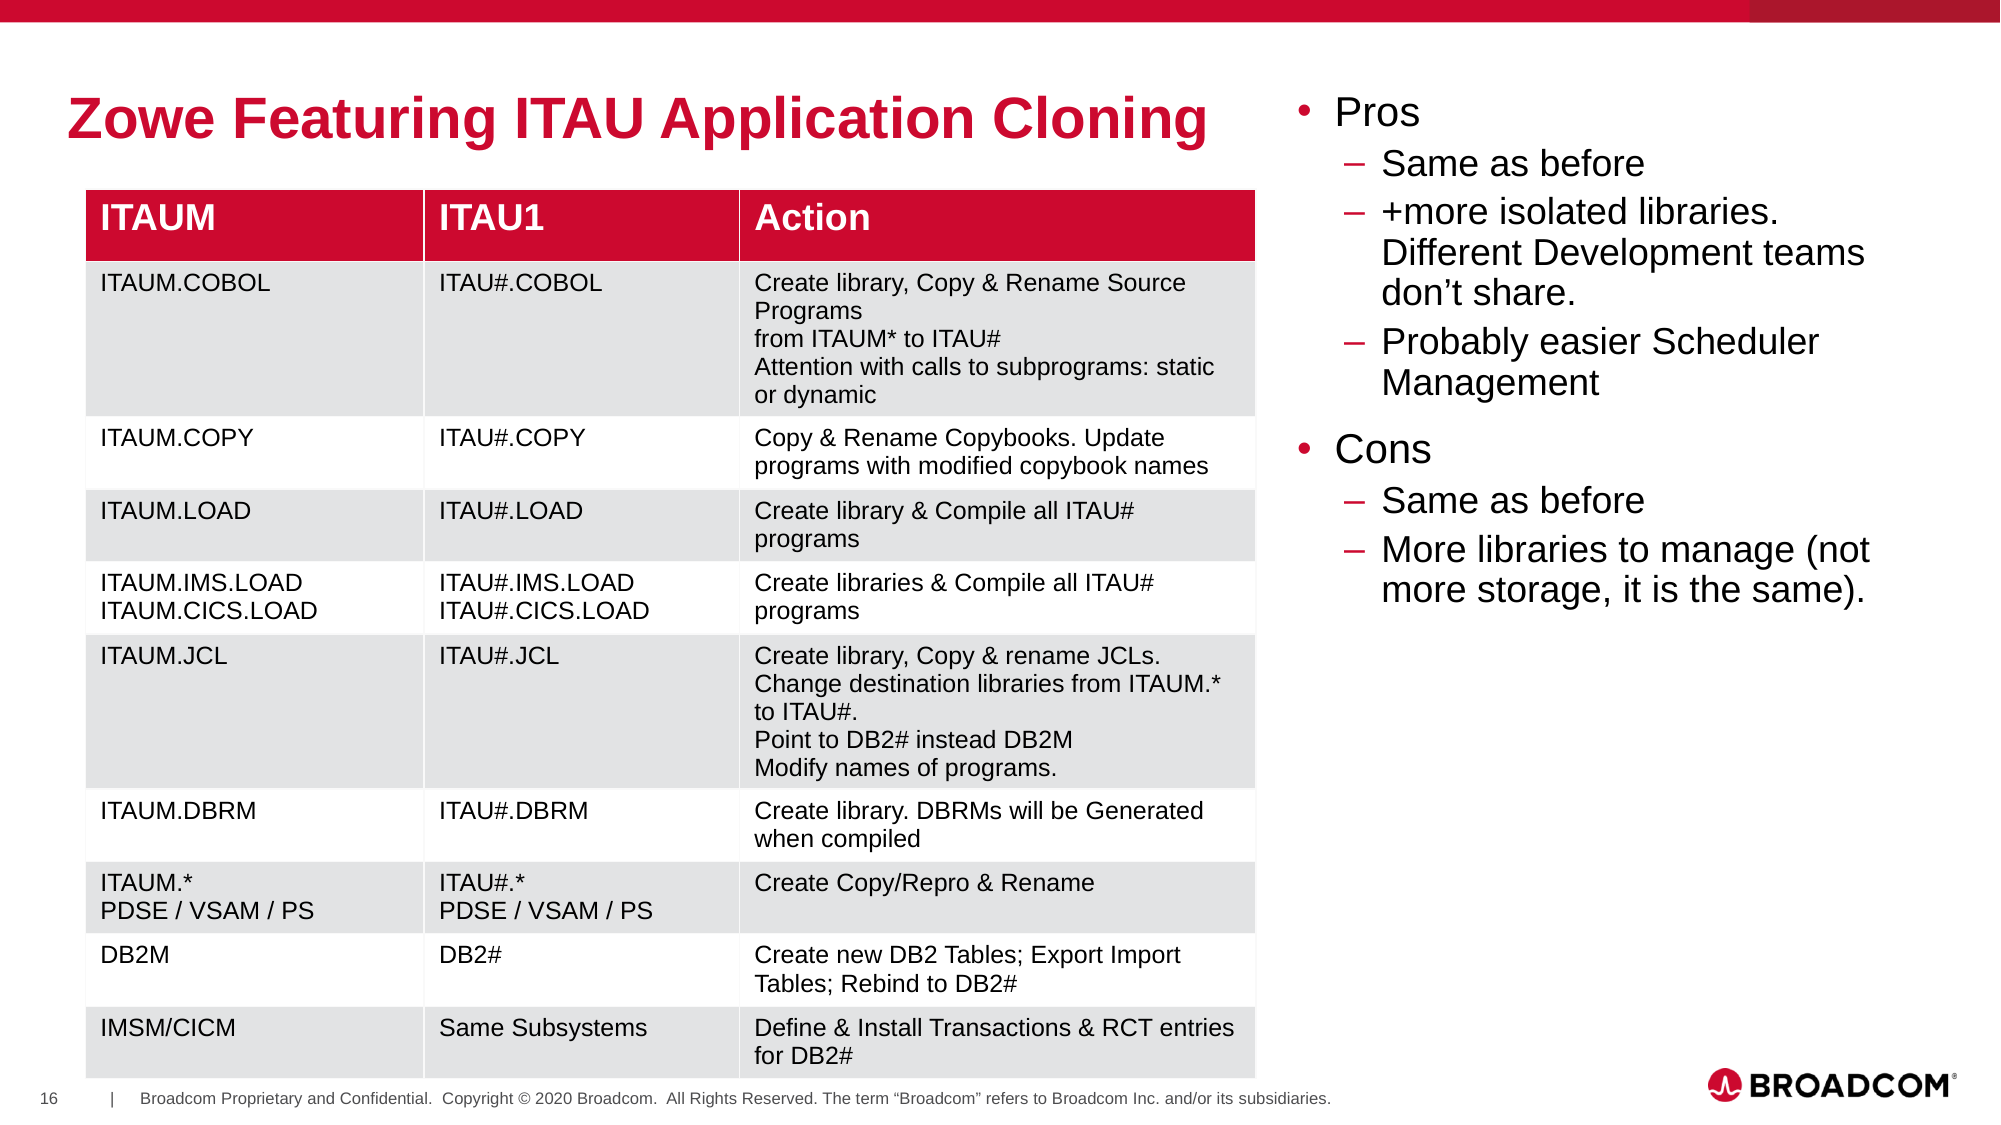

# Zowe Featuring ITAU Application Cloning
Pros
Same as before
+more isolated libraries. Different Development teams don’t share.
Probably easier Scheduler Management
Cons
Same as before
More libraries to manage (not more storage, it is the same).

| ITAUM | ITAU1 | Action |
| --- | --- | --- |
| ITAUM.COBOL | ITAU#.COBOL | Create library, Copy & Rename Source Programs from ITAUM\* to ITAU# Attention with calls to subprograms: static or dynamic |
| ITAUM.COPY | ITAU#.COPY | Copy & Rename Copybooks. Update programs with modified copybook names |
| ITAUM.LOAD | ITAU#.LOAD | Create library & Compile all ITAU# programs |
| ITAUM.IMS.LOAD ITAUM.CICS.LOAD | ITAU#.IMS.LOAD ITAU#.CICS.LOAD | Create libraries & Compile all ITAU# programs |
| ITAUM.JCL | ITAU#.JCL | Create library, Copy & rename JCLs. Change destination libraries from ITAUM.\* to ITAU#. Point to DB2# instead DB2M Modify names of programs. |
| ITAUM.DBRM | ITAU#.DBRM | Create library. DBRMs will be Generated when compiled |
| ITAUM.\* PDSE / VSAM / PS | ITAU#.\* PDSE / VSAM / PS | Create Copy/Repro & Rename |
| DB2M | DB2# | Create new DB2 Tables; Export Import Tables; Rebind to DB2# |
| IMSM/CICM | Same Subsystems | Define & Install Transactions & RCT entries for DB2# |